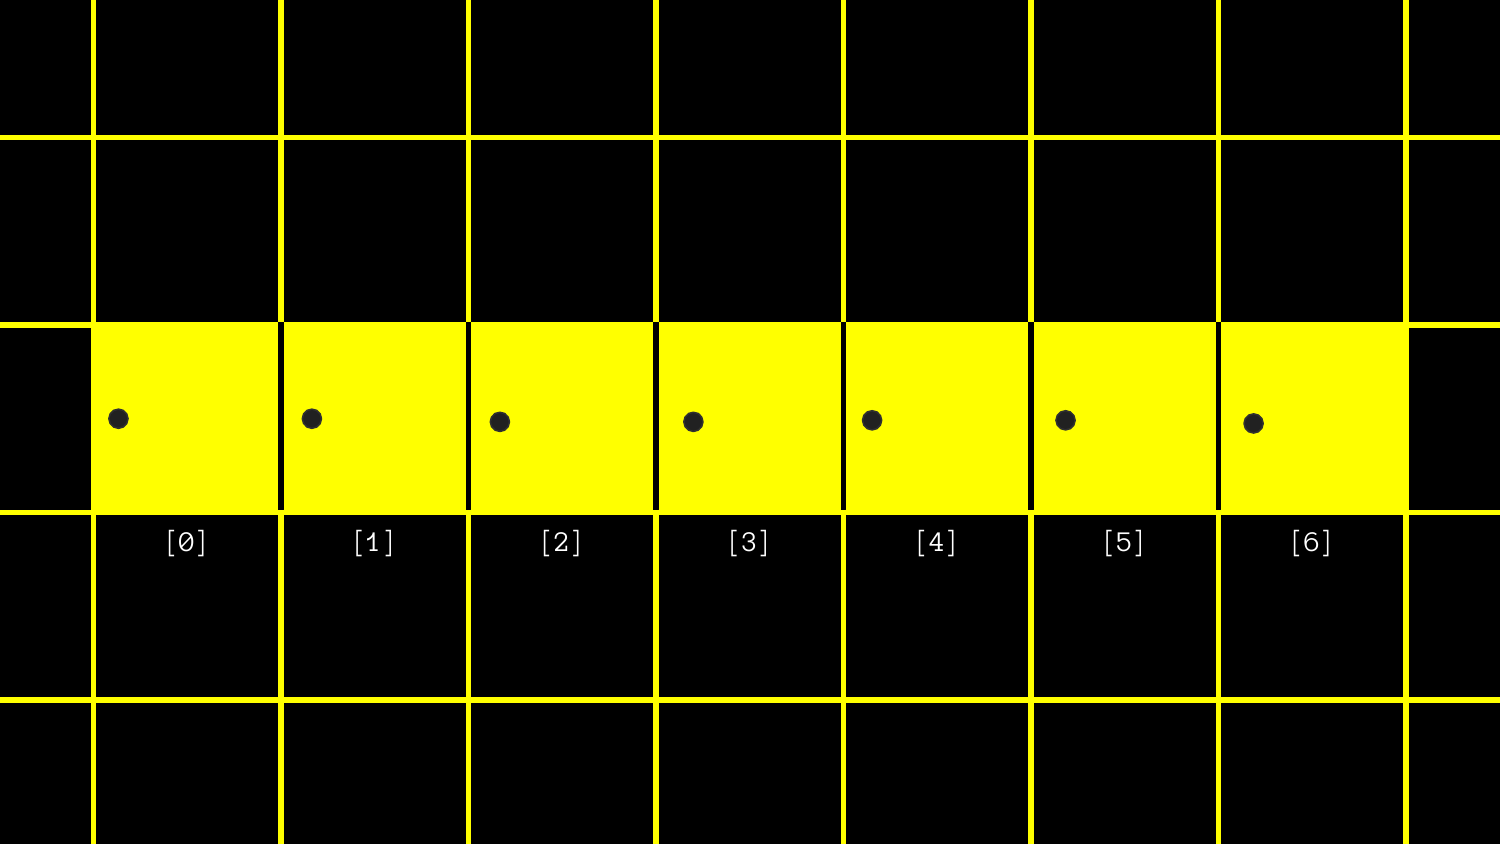

|  |  |  |  |  |  |  |  |  |
| --- | --- | --- | --- | --- | --- | --- | --- | --- |
|  |  |  |  |  |  |  |  |  |
|  |  |  |  |  |  |  |  |  |
|  | [0] | [1] | [2] | [3] | [4] | [5] | [6] |  |
|  |  |  |  |  |  |  |  |  |